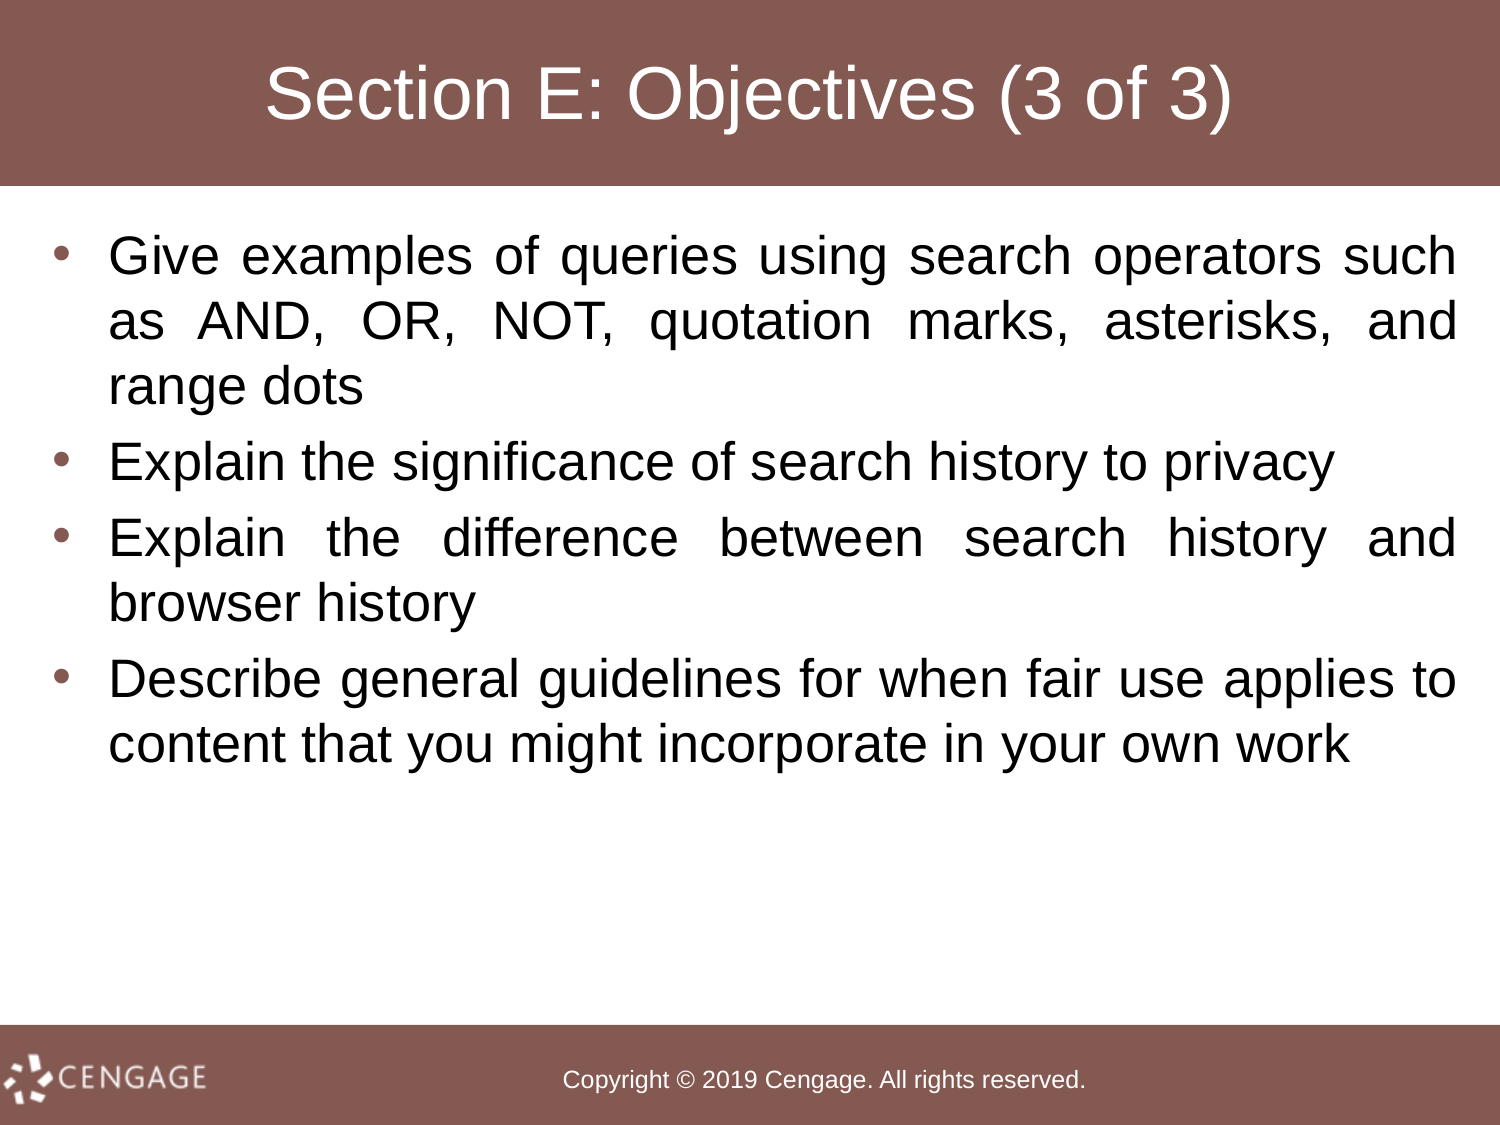

# Section E: Objectives (3 of 3)
Give examples of queries using search operators such as AND, OR, NOT, quotation marks, asterisks, and range dots
Explain the significance of search history to privacy
Explain the difference between search history and browser history
Describe general guidelines for when fair use applies to content that you might incorporate in your own work